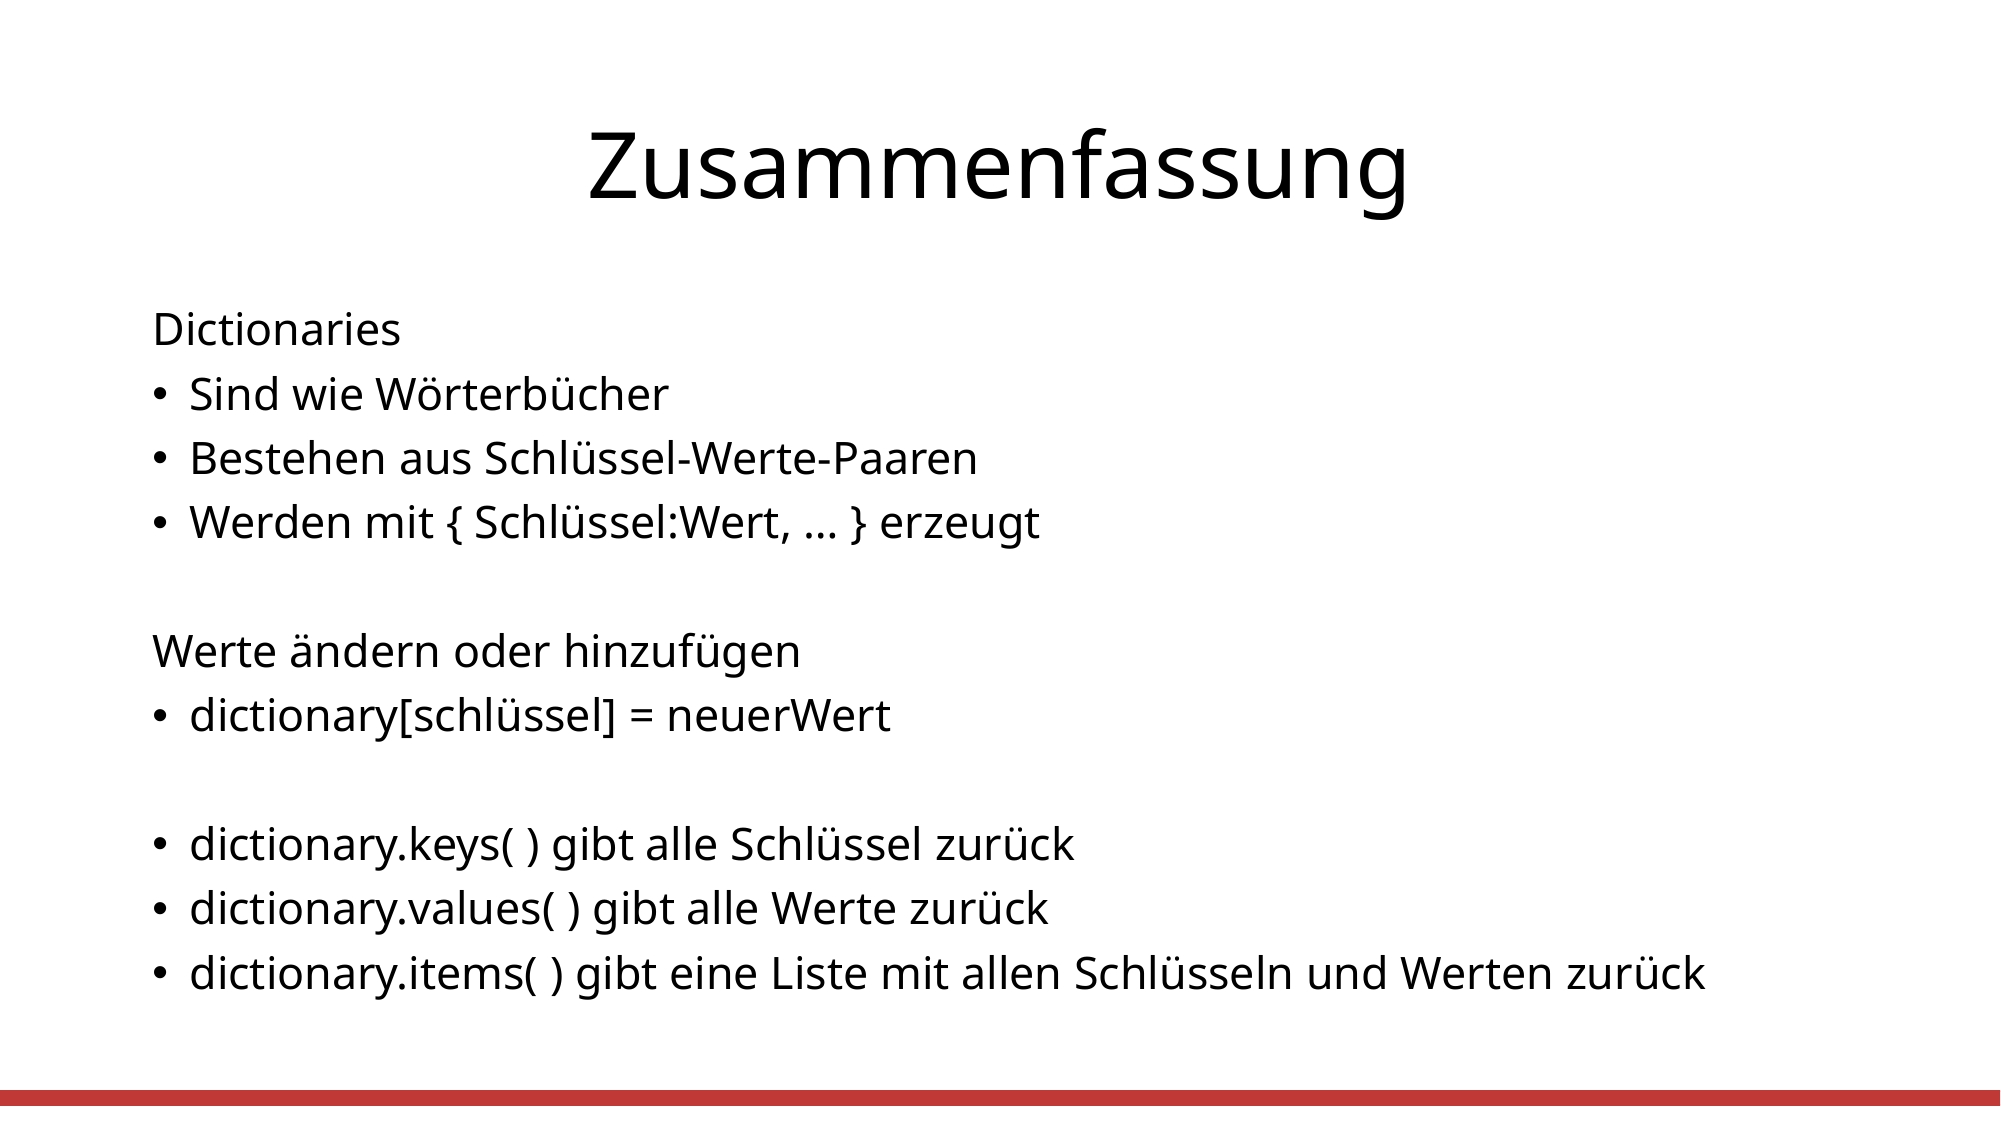

# Zusammenfassung
Dictionaries
Sind wie Wörterbücher
Bestehen aus Schlüssel-Werte-Paaren
Werden mit { Schlüssel:Wert, … } erzeugt

Werte ändern oder hinzufügen
dictionary[schlüssel] = neuerWert

dictionary.keys( ) gibt alle Schlüssel zurück
dictionary.values( ) gibt alle Werte zurück
dictionary.items( ) gibt eine Liste mit allen Schlüsseln und Werten zurück